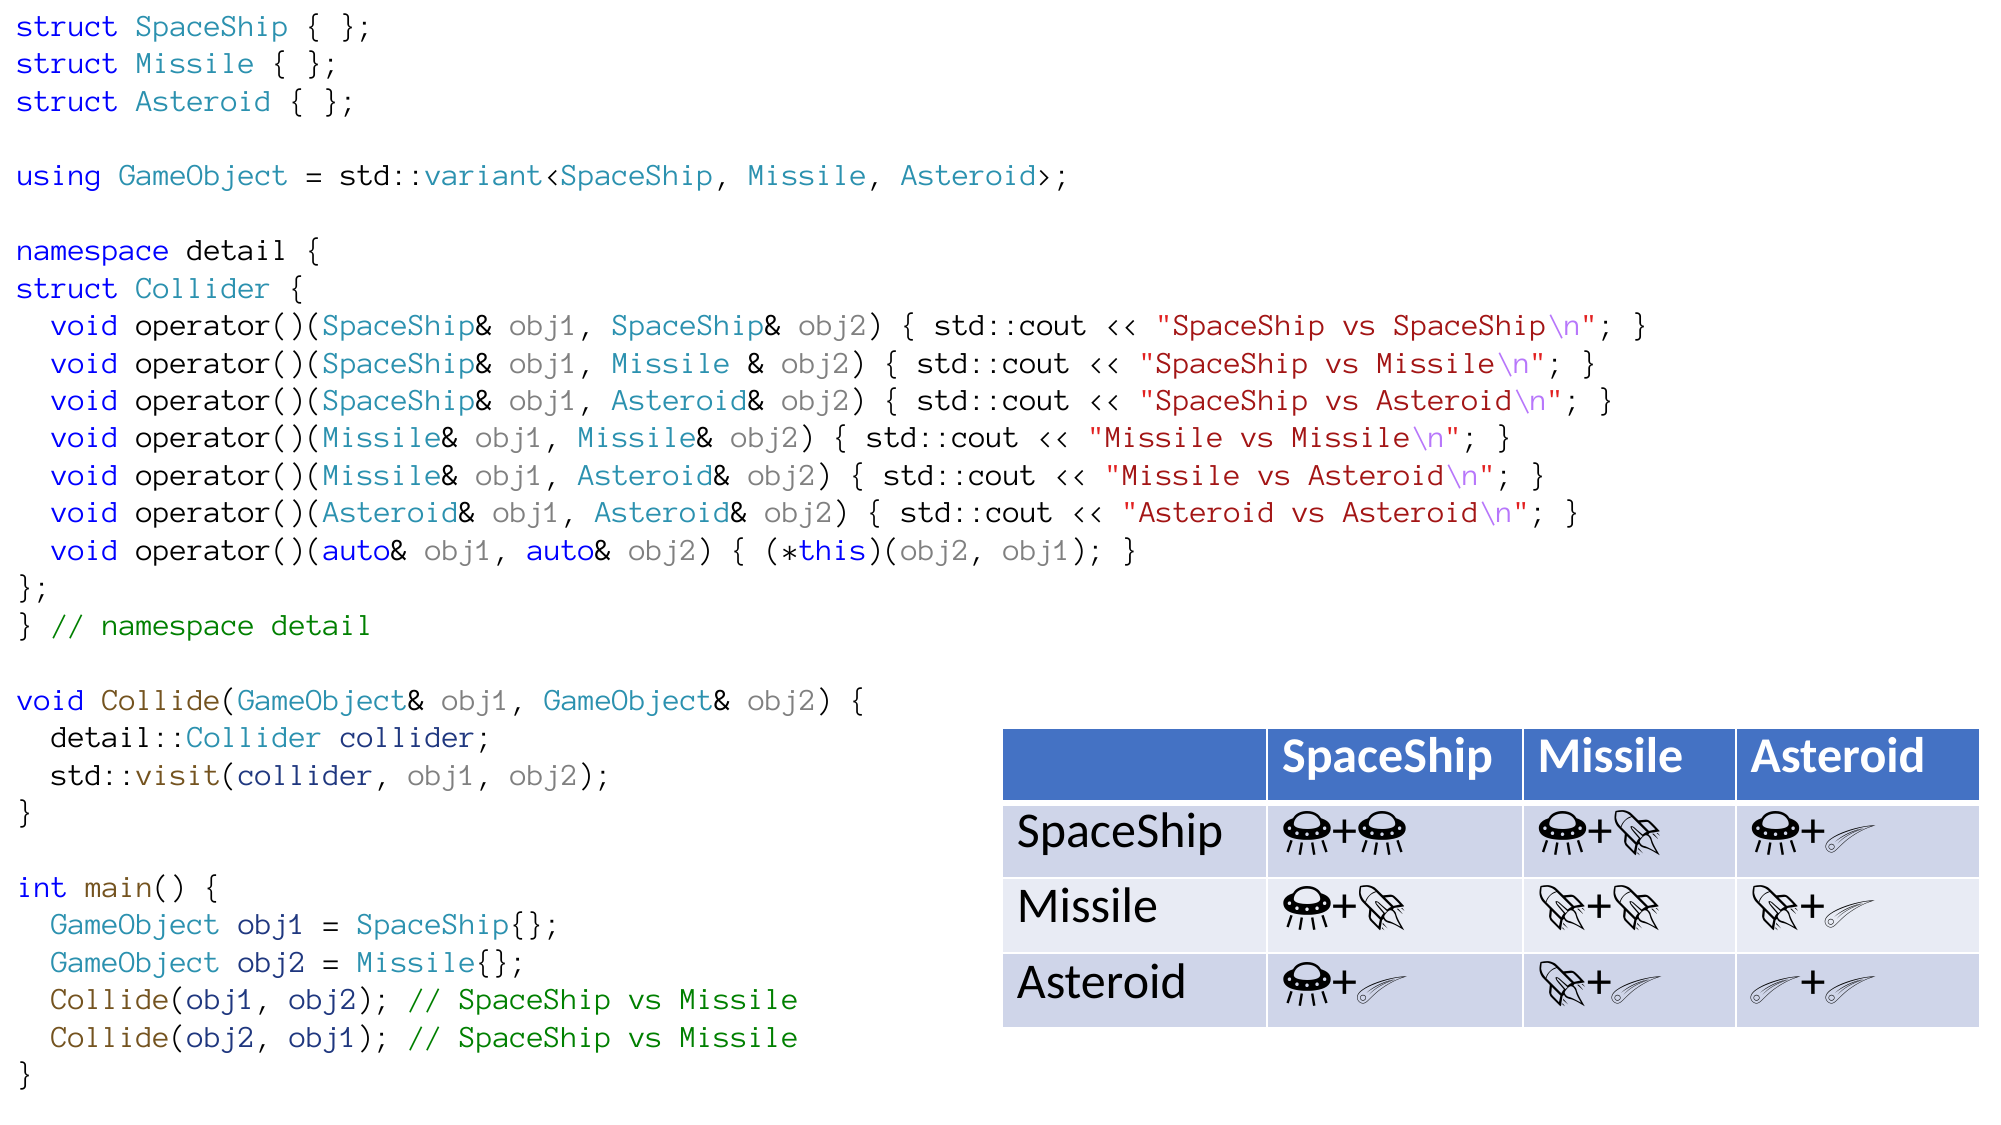

struct SpaceShip { };
struct Missile { };
struct Asteroid { };

using GameObject = std::variant<SpaceShip, Missile, Asteroid>;

namespace detail {
struct Collider {
  void operator()(SpaceShip& obj1, SpaceShip& obj2) { std::cout << "SpaceShip vs SpaceShip\n"; }
  void operator()(SpaceShip& obj1, Missile & obj2) { std::cout << "SpaceShip vs Missile\n"; }
  void operator()(SpaceShip& obj1, Asteroid& obj2) { std::cout << "SpaceShip vs Asteroid\n"; }
  void operator()(Missile& obj1, Missile& obj2) { std::cout << "Missile vs Missile\n"; }
  void operator()(Missile& obj1, Asteroid& obj2) { std::cout << "Missile vs Asteroid\n"; }
  void operator()(Asteroid& obj1, Asteroid& obj2) { std::cout << "Asteroid vs Asteroid\n"; }
  void operator()(auto& obj1, auto& obj2) { (*this)(obj2, obj1); }
};
} // namespace detail

void Collide(GameObject& obj1, GameObject& obj2) {
  detail::Collider collider;
  std::visit(collider, obj1, obj2);
}

int main() {
  GameObject obj1 = SpaceShip{};
  GameObject obj2 = Missile{};
  Collide(obj1, obj2); // SpaceShip vs Missile
  Collide(obj2, obj1); // SpaceShip vs Missile
}
|  | SpaceShip | Missile | Asteroid |
| --- | --- | --- | --- |
| SpaceShip | 🛸+🛸 | 🛸+🚀 | 🛸+☄️ |
| Missile | 🛸+🚀 | 🚀+🚀 | 🚀+☄️ |
| Asteroid | 🛸+☄️ | 🚀+☄️ | ☄️+☄️ |